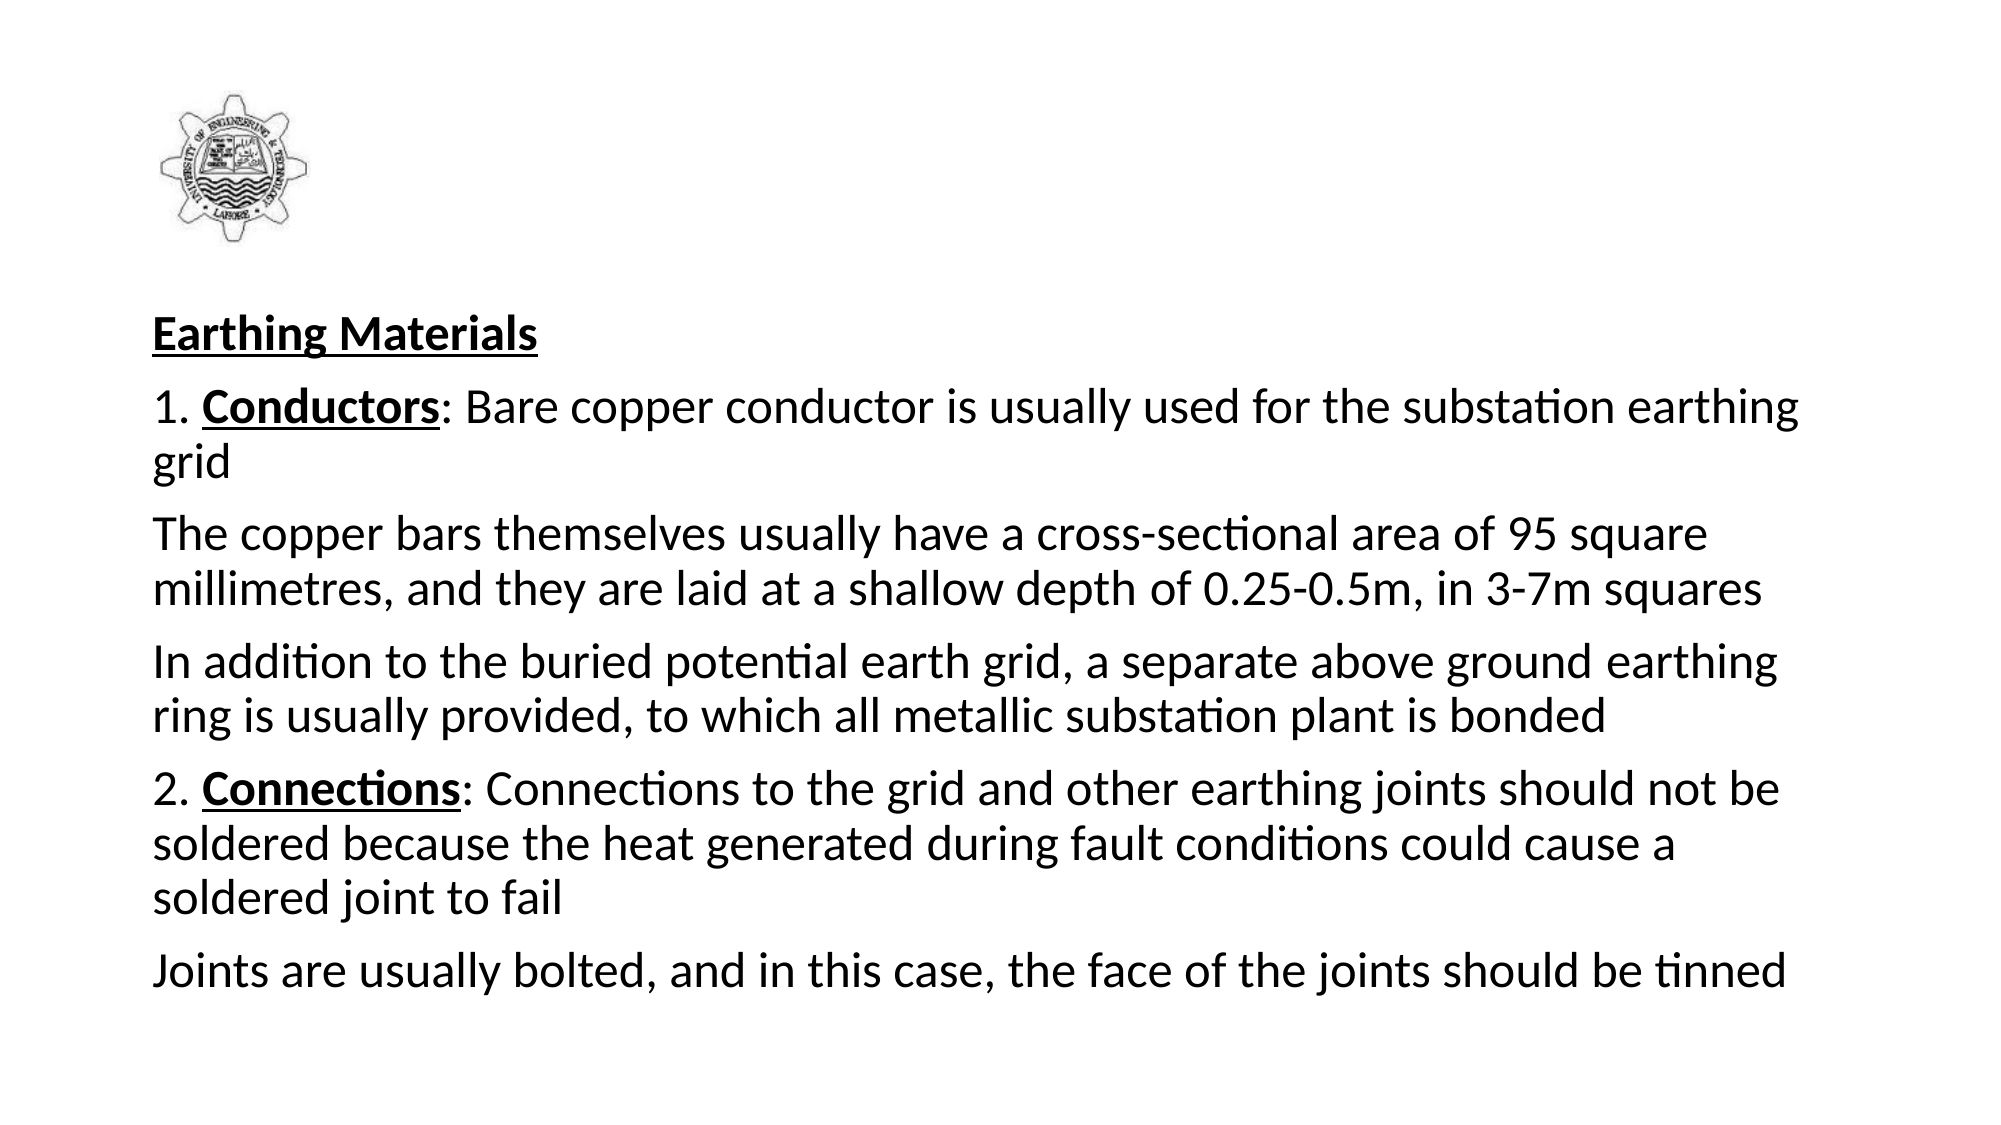

#
Earthing Materials
1. Conductors: Bare copper conductor is usually used for the substation earthing grid
The copper bars themselves usually have a cross-sectional area of 95 square millimetres, and they are laid at a shallow depth of 0.25-0.5m, in 3-7m squares
In addition to the buried potential earth grid, a separate above ground earthing ring is usually provided, to which all metallic substation plant is bonded
2. Connections: Connections to the grid and other earthing joints should not be soldered because the heat generated during fault conditions could cause a soldered joint to fail
Joints are usually bolted, and in this case, the face of the joints should be tinned